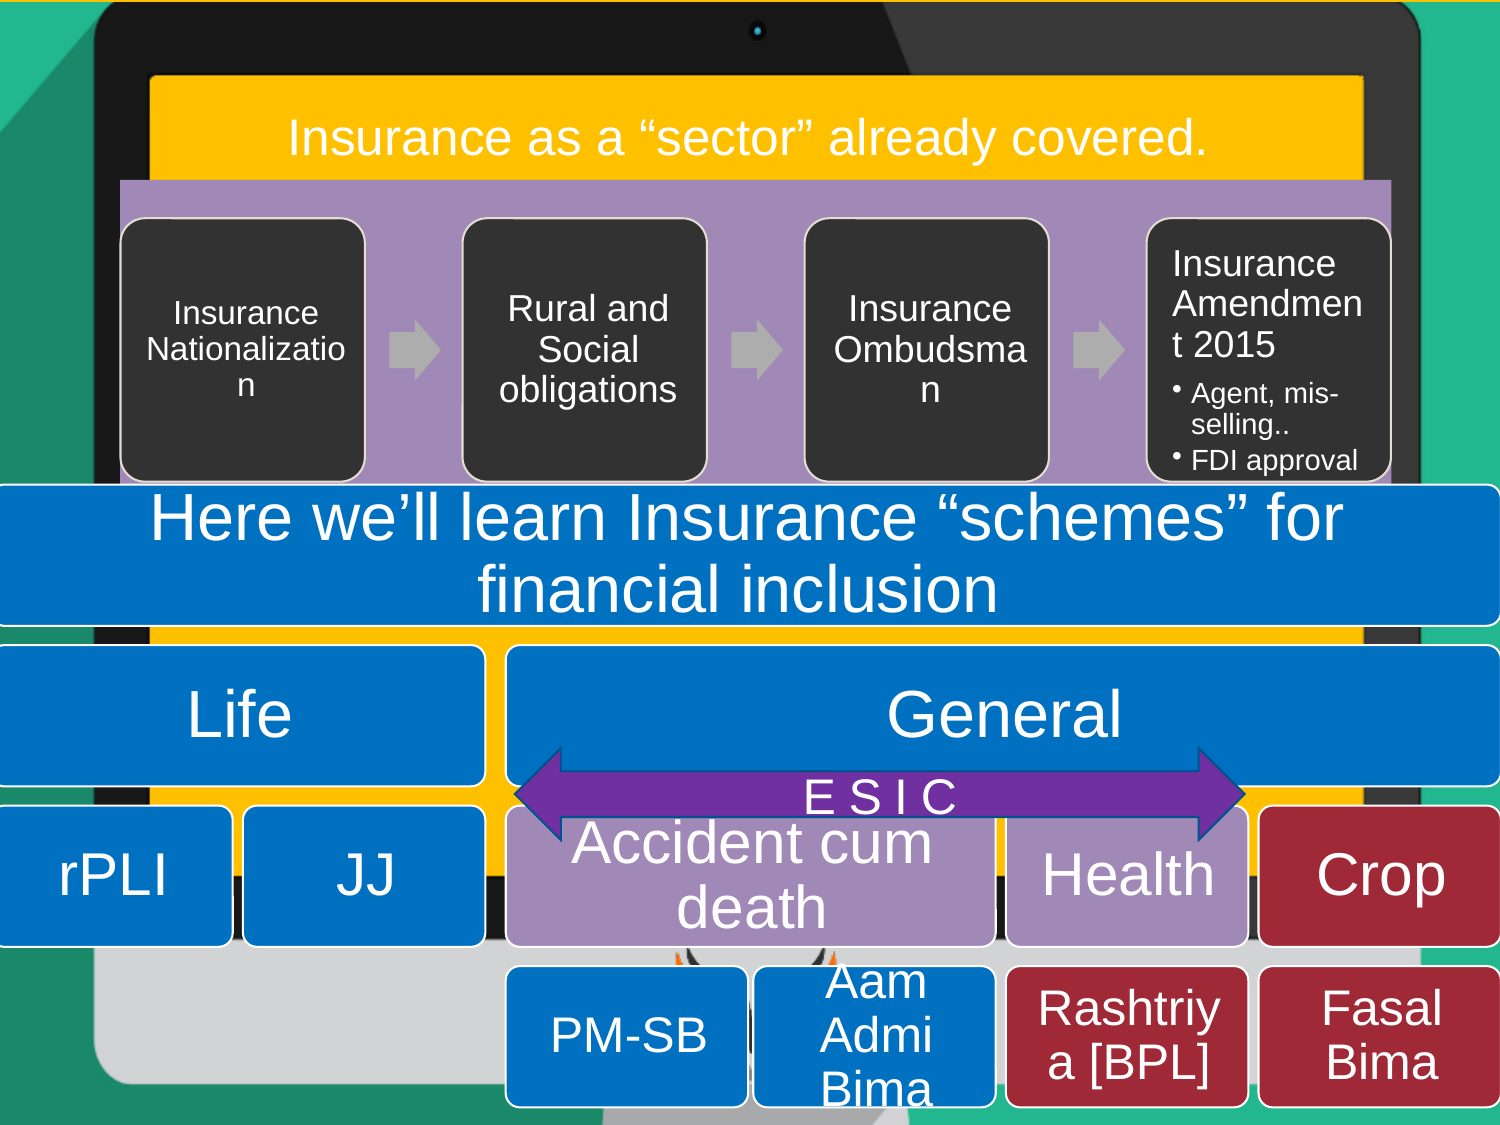

# Insurance as a “sector” already covered.
Insurance Nationalization

Rural and Social obligations

Insurance Ombudsman

Insurance Amendment 2015
Agent, mis-selling..
FDI approval
Here we’ll learn Insurance “schemes” for financial inclusion
Life
rPLI
JJ
General
Accident cum death
PM-SB
Aam Admi Bima
Health
Rashtriya [BPL]
Crop
Fasal Bima
ESIC